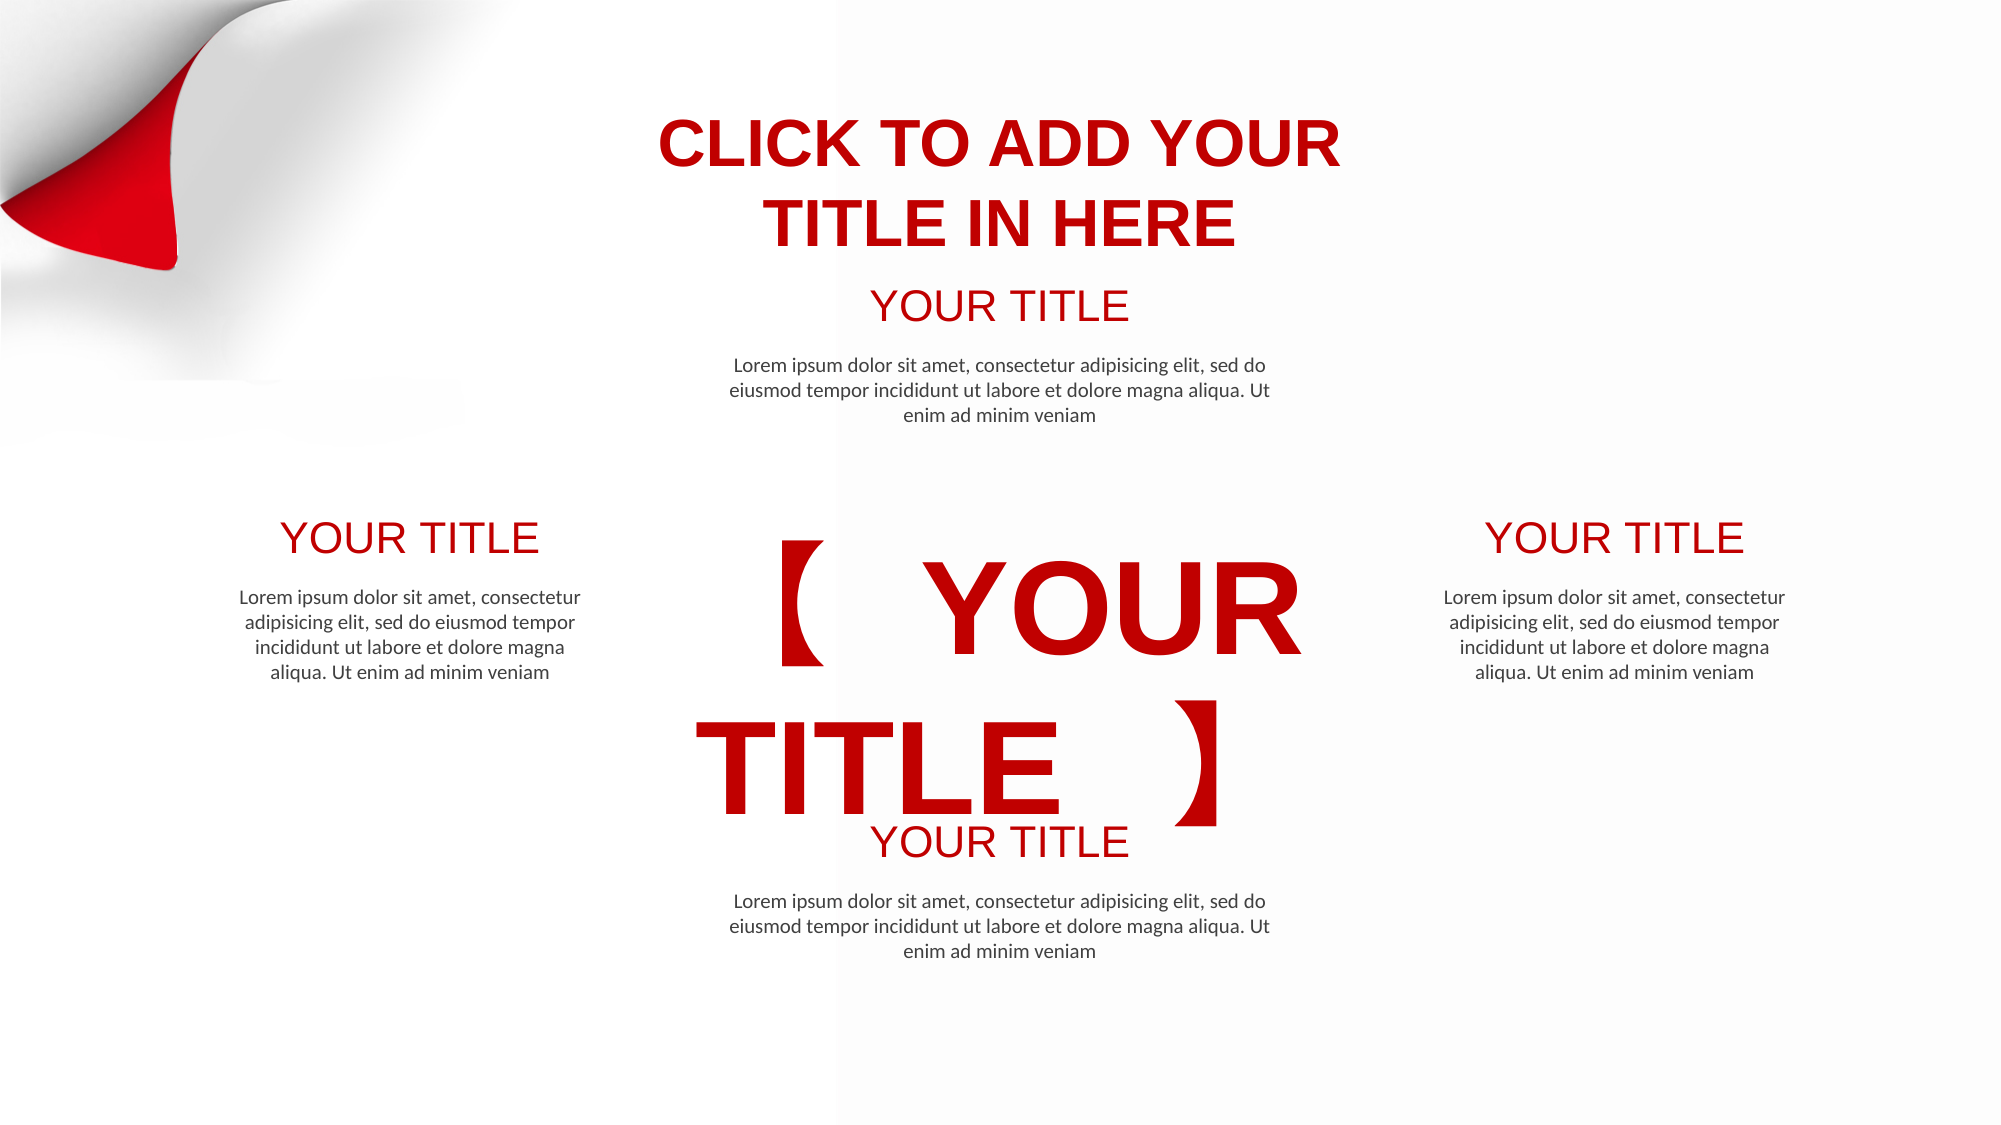

CLICK TO ADD YOUR TITLE IN HERE
YOUR TITLE
Lorem ipsum dolor sit amet, consectetur adipisicing elit, sed do eiusmod tempor incididunt ut labore et dolore magna aliqua. Ut enim ad minim veniam
YOUR TITLE
YOUR TITLE
【  YOUR TITLE  】
Lorem ipsum dolor sit amet, consectetur adipisicing elit, sed do eiusmod tempor incididunt ut labore et dolore magna aliqua. Ut enim ad minim veniam
Lorem ipsum dolor sit amet, consectetur adipisicing elit, sed do eiusmod tempor incididunt ut labore et dolore magna aliqua. Ut enim ad minim veniam
YOUR TITLE
Lorem ipsum dolor sit amet, consectetur adipisicing elit, sed do eiusmod tempor incididunt ut labore et dolore magna aliqua. Ut enim ad minim veniam